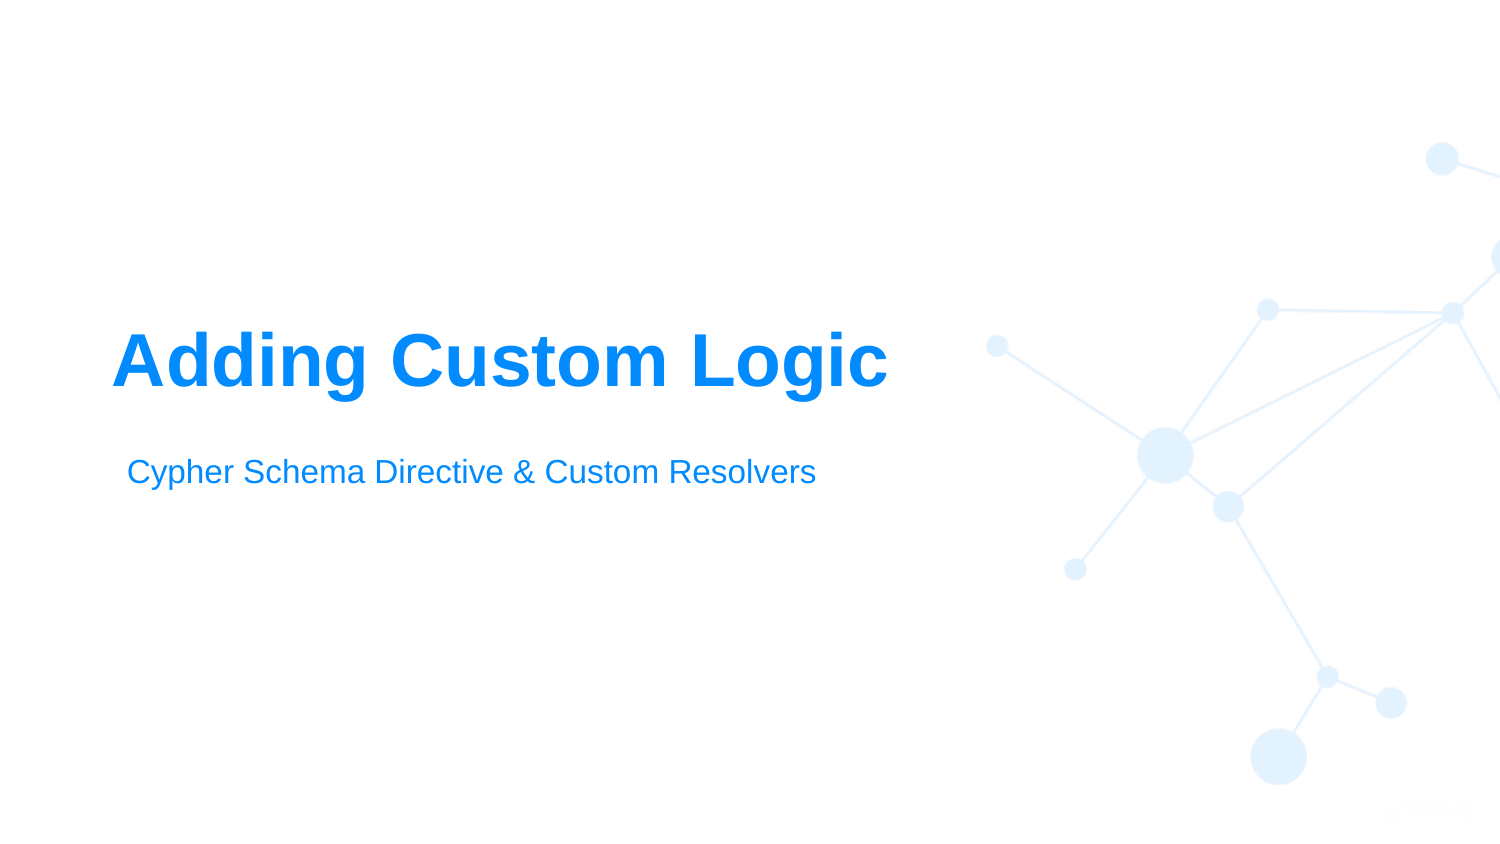

# Adding Custom Logic
Cypher Schema Directive & Custom Resolvers
48